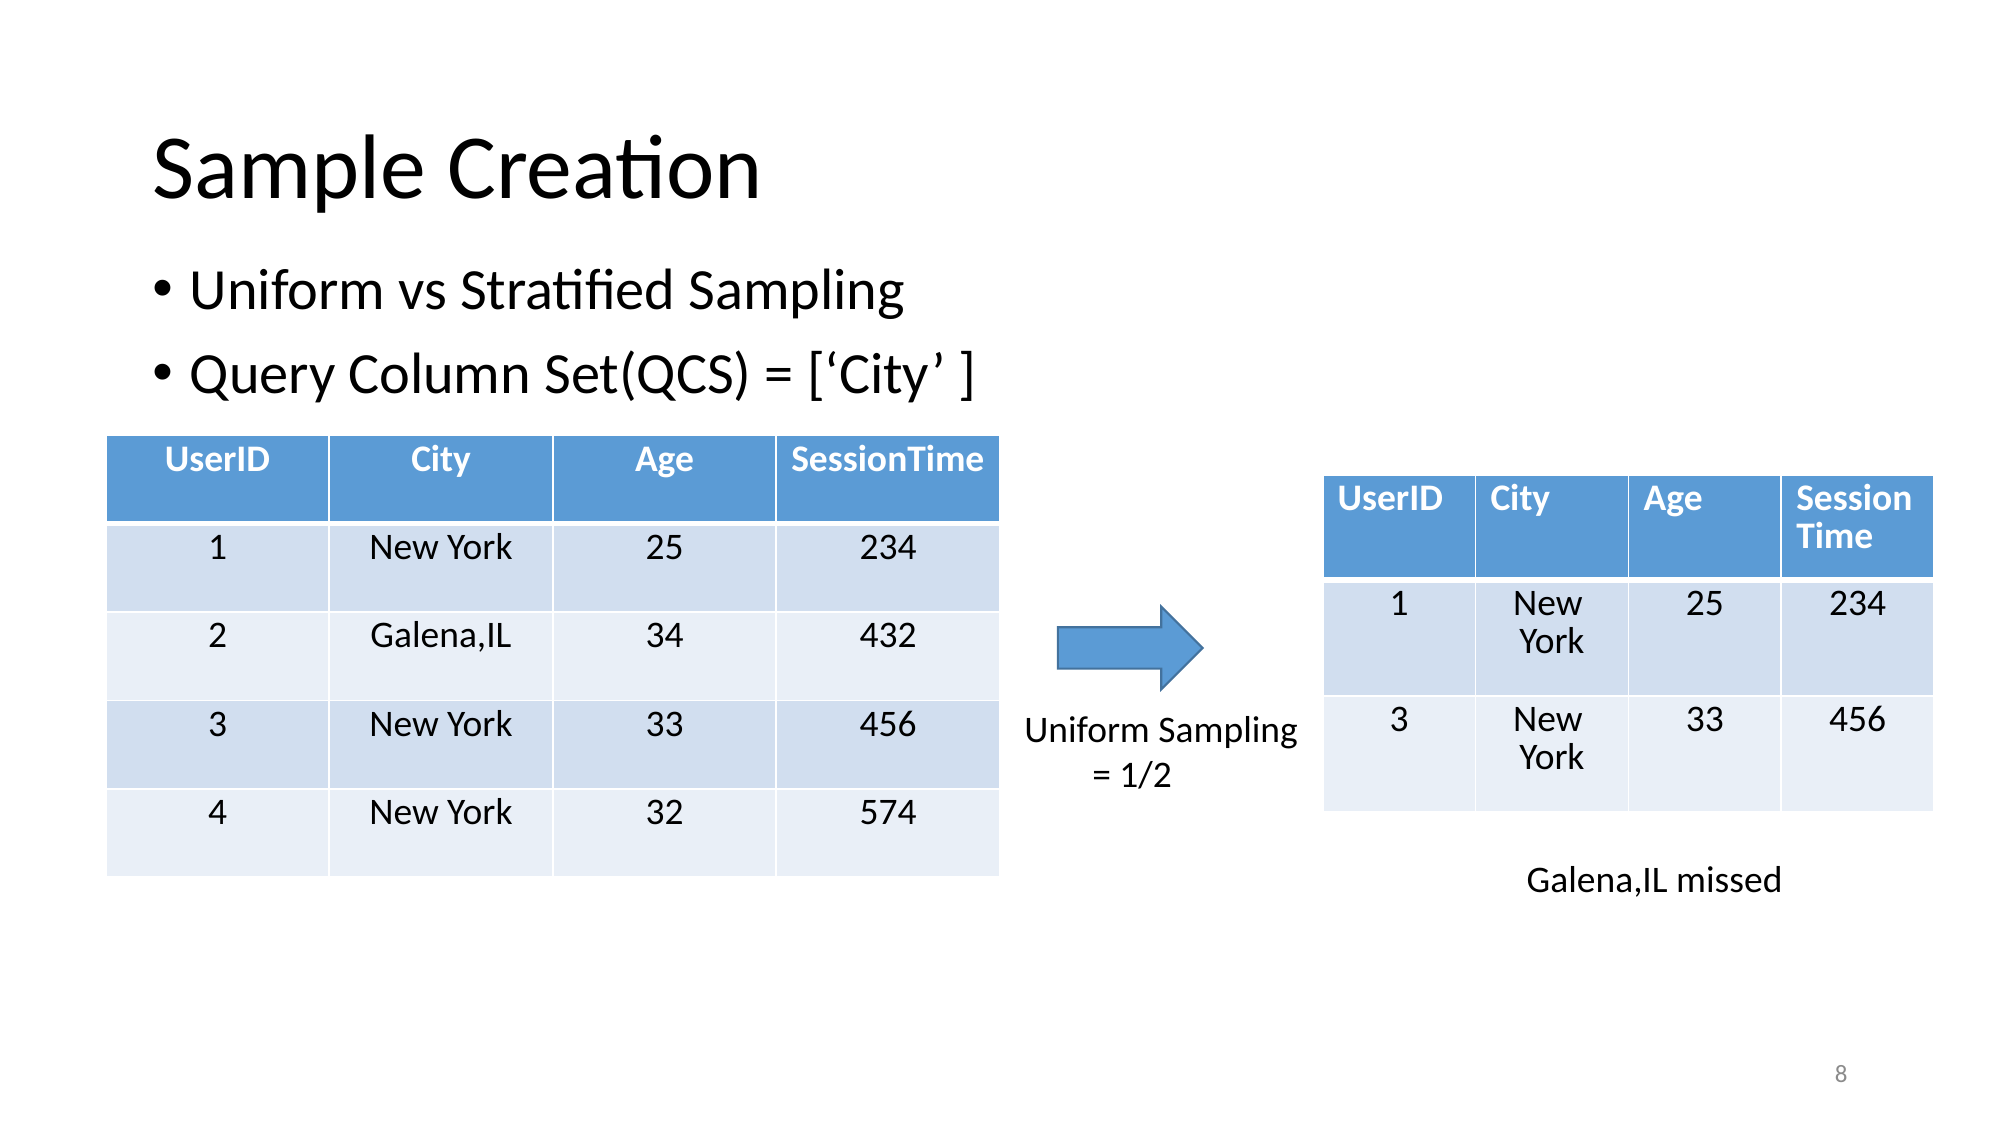

# Sample Creation
Uniform vs Stratified Sampling
Query Column Set(QCS) = [‘City’ ]
| UserID | City | Age | SessionTime |
| --- | --- | --- | --- |
| 1 | New York | 25 | 234 |
| 2 | Galena,IL | 34 | 432 |
| 3 | New York | 33 | 456 |
| 4 | New York | 32 | 574 |
| UserID | City | Age | Session Time |
| --- | --- | --- | --- |
| 1 | New York | 25 | 234 |
| 3 | New York | 33 | 456 |

Uniform Sampling
        = 1/2
Galena,IL missed
8